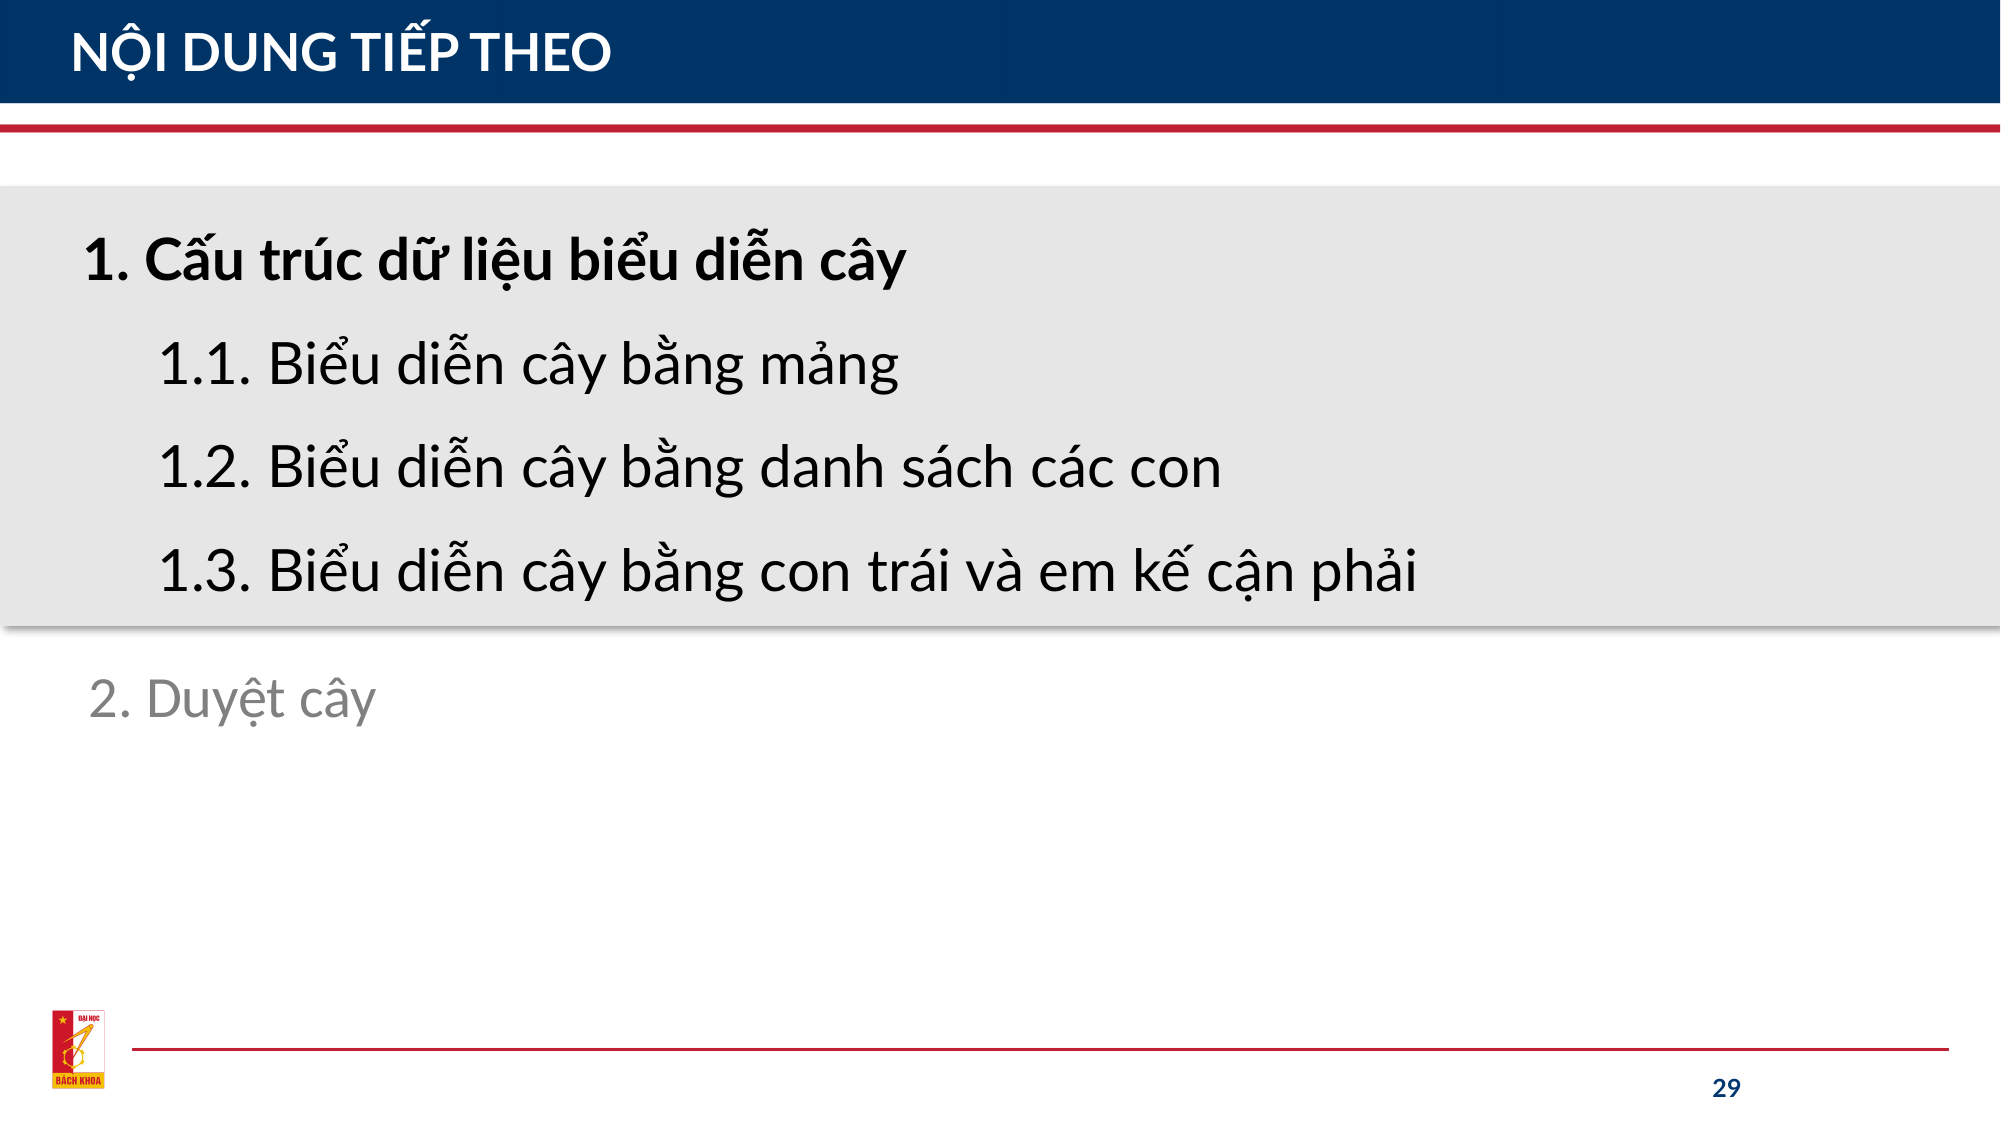

# NỘI DUNG TIẾP THEO

1. Cấu trúc dữ liệu biểu diễn cây
1.1. Biểu diễn cây bằng mảng
1.2. Biểu diễn cây bằng danh sách các con
1.3. Biểu diễn cây bằng con trái và em kế cận phải

2. Duyệt cây

29